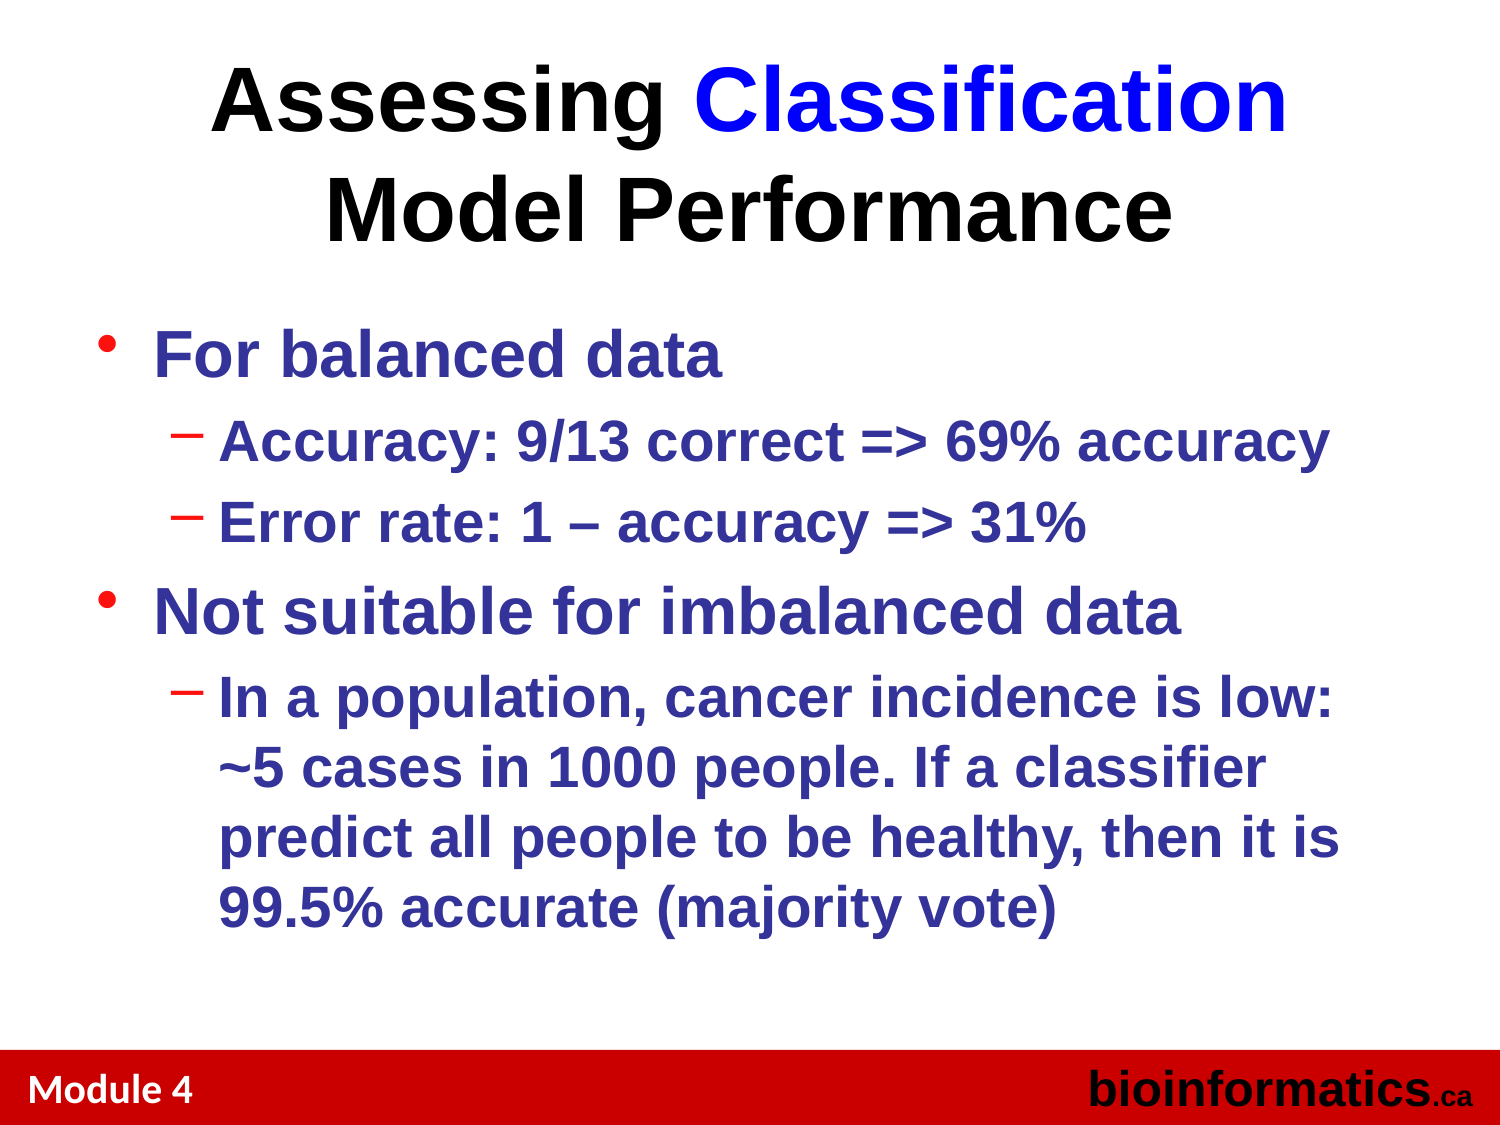

Assessing Classification Model Performance
For balanced data
Accuracy: 9/13 correct => 69% accuracy
Error rate: 1 – accuracy => 31%
Not suitable for imbalanced data
In a population, cancer incidence is low: ~5 cases in 1000 people. If a classifier predict all people to be healthy, then it is 99.5% accurate (majority vote)